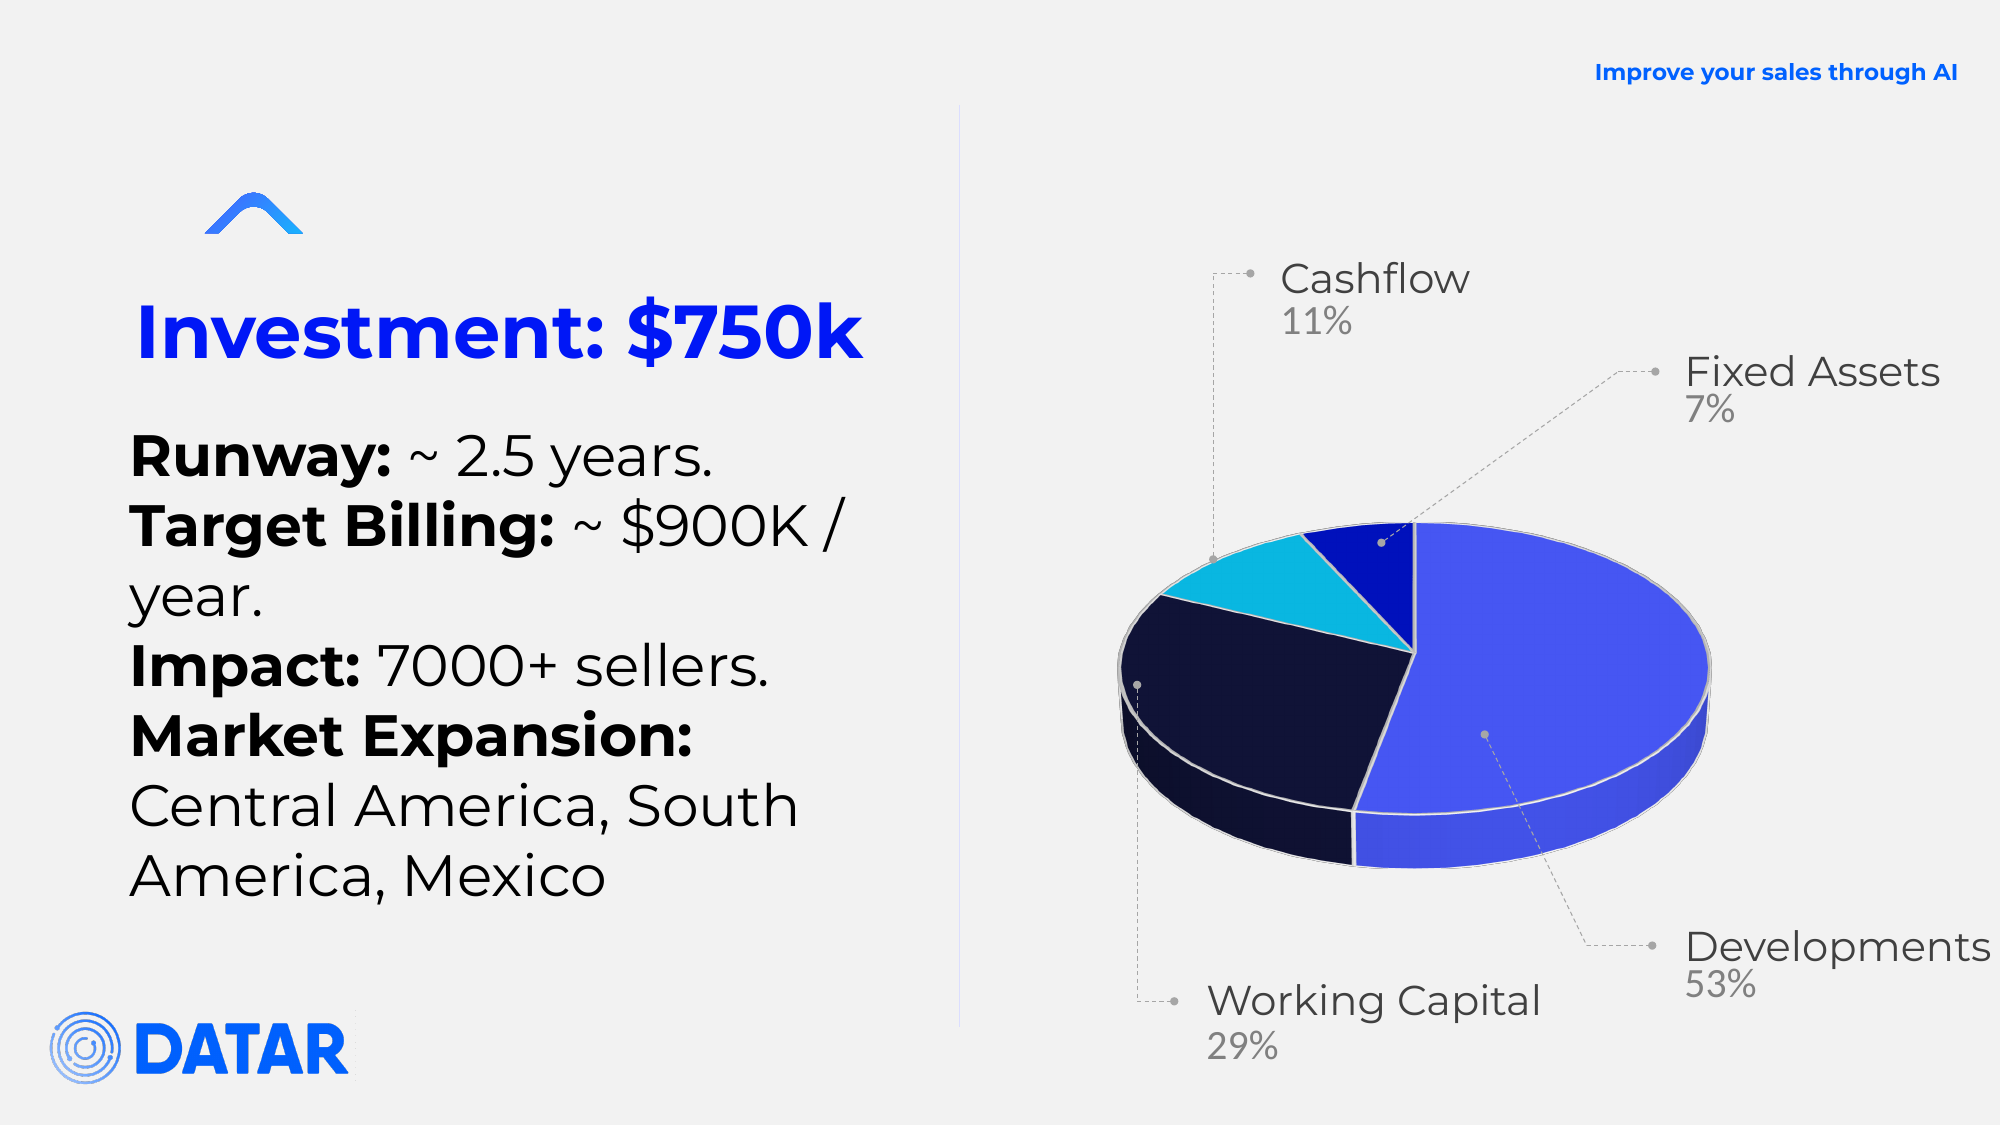

Cashflow
11%
Investment: $750k
Fixed Assets
7%
Runway: ~ 2.5 years.
Target Billing: ~ $900K / year.
Impact: 7000+ sellers.
Market Expansion: Central America, South America, Mexico

[unsupported chart]

Developments
53%
Working Capital
29%